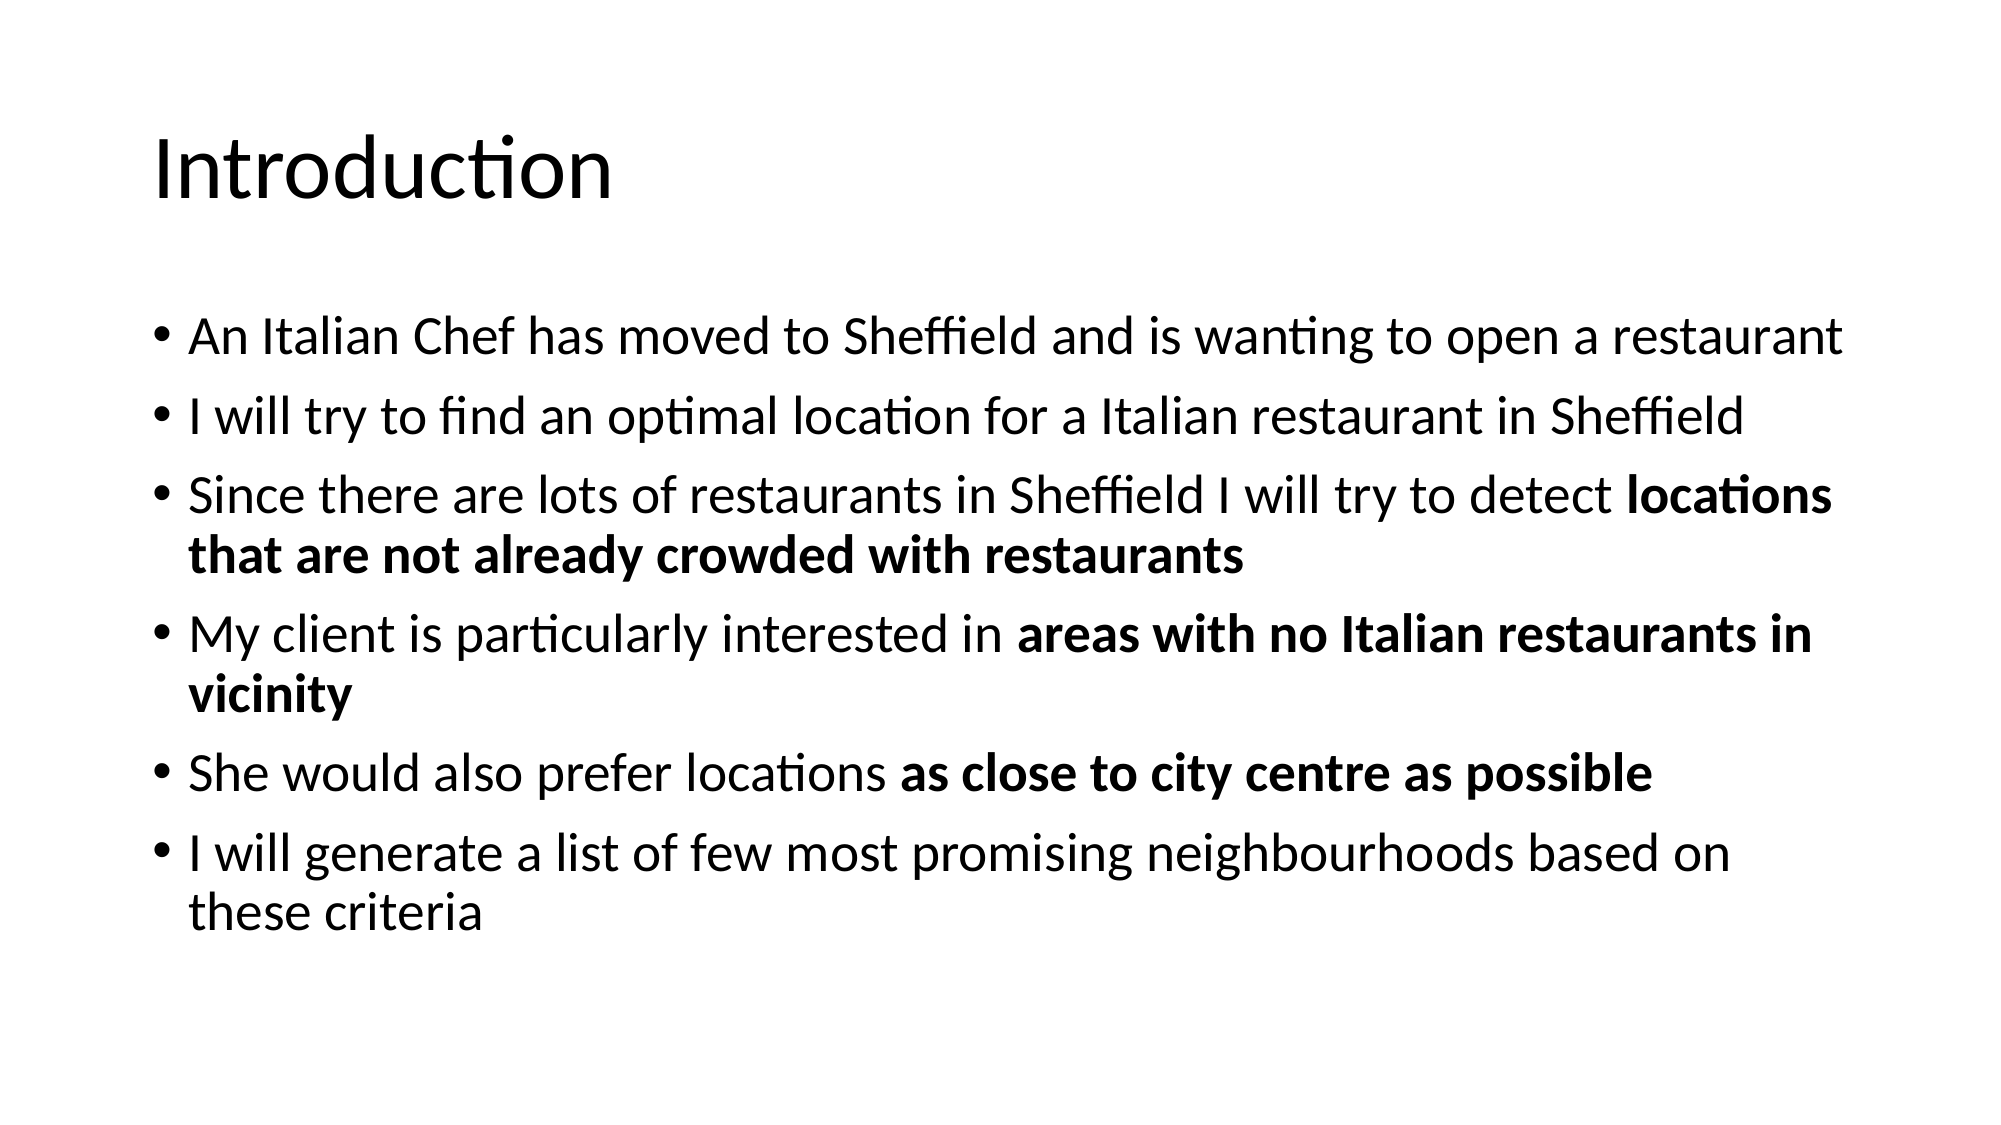

# Introduction
An Italian Chef has moved to Sheffield and is wanting to open a restaurant
I will try to find an optimal location for a Italian restaurant in Sheffield
Since there are lots of restaurants in Sheffield I will try to detect locations that are not already crowded with restaurants
My client is particularly interested in areas with no Italian restaurants in vicinity
She would also prefer locations as close to city centre as possible
I will generate a list of few most promising neighbourhoods based on these criteria